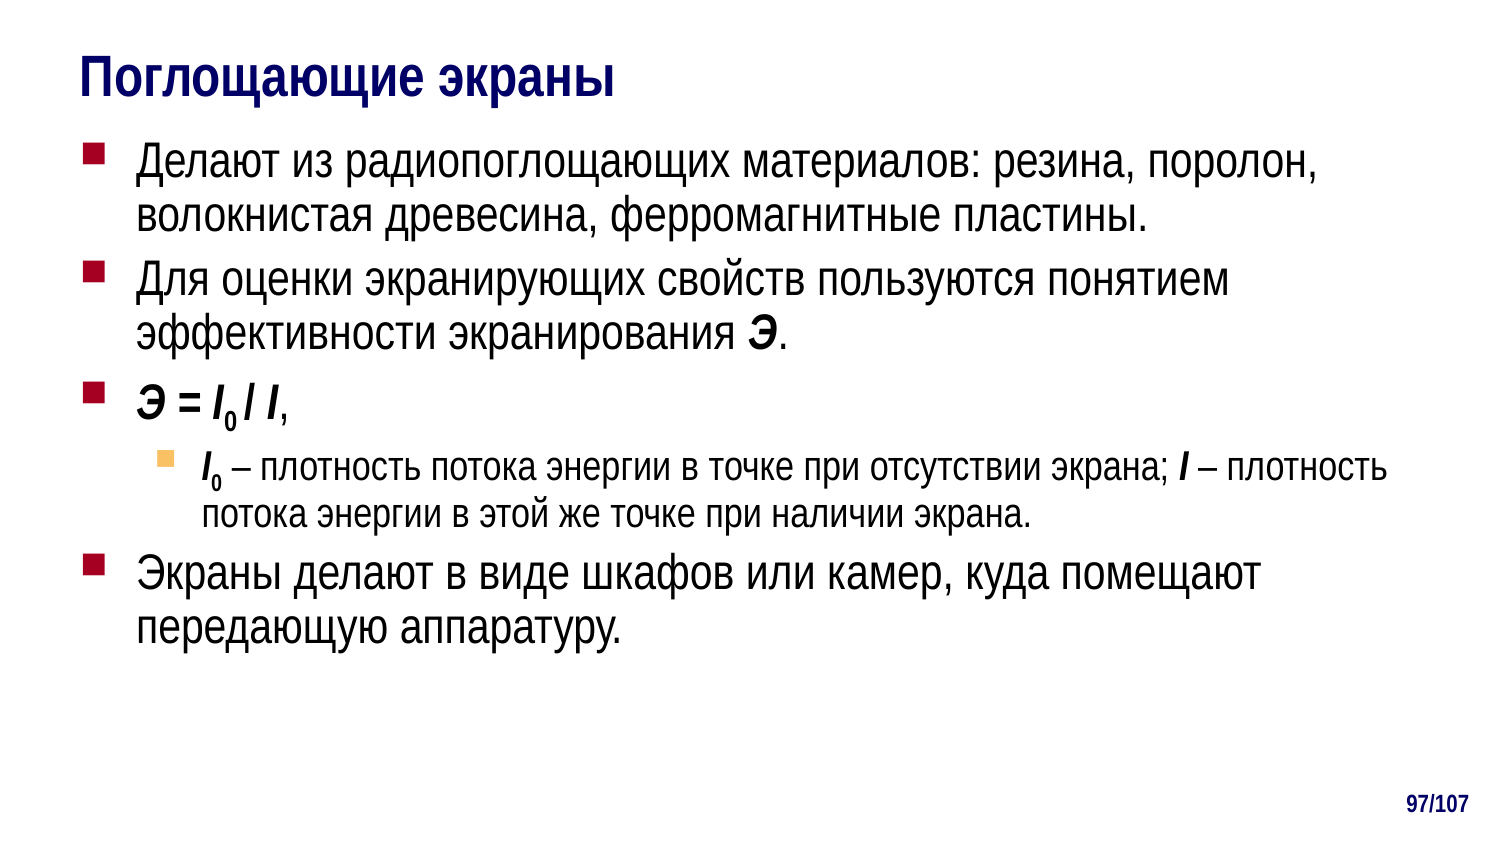

# Поглощающие экраны
Делают из радиопоглощающих материалов: резина, поролон, волокнистая древесина, ферромагнитные пластины.
Для оценки экранирующих свойств пользуются понятием эффективности экранирования Э.
Э = I0 / I,
I0 – плотность потока энергии в точке при отсутствии экрана; I – плотность потока энергии в этой же точке при наличии экрана.
Экраны делают в виде шкафов или камер, куда помещают передающую аппаратуру.